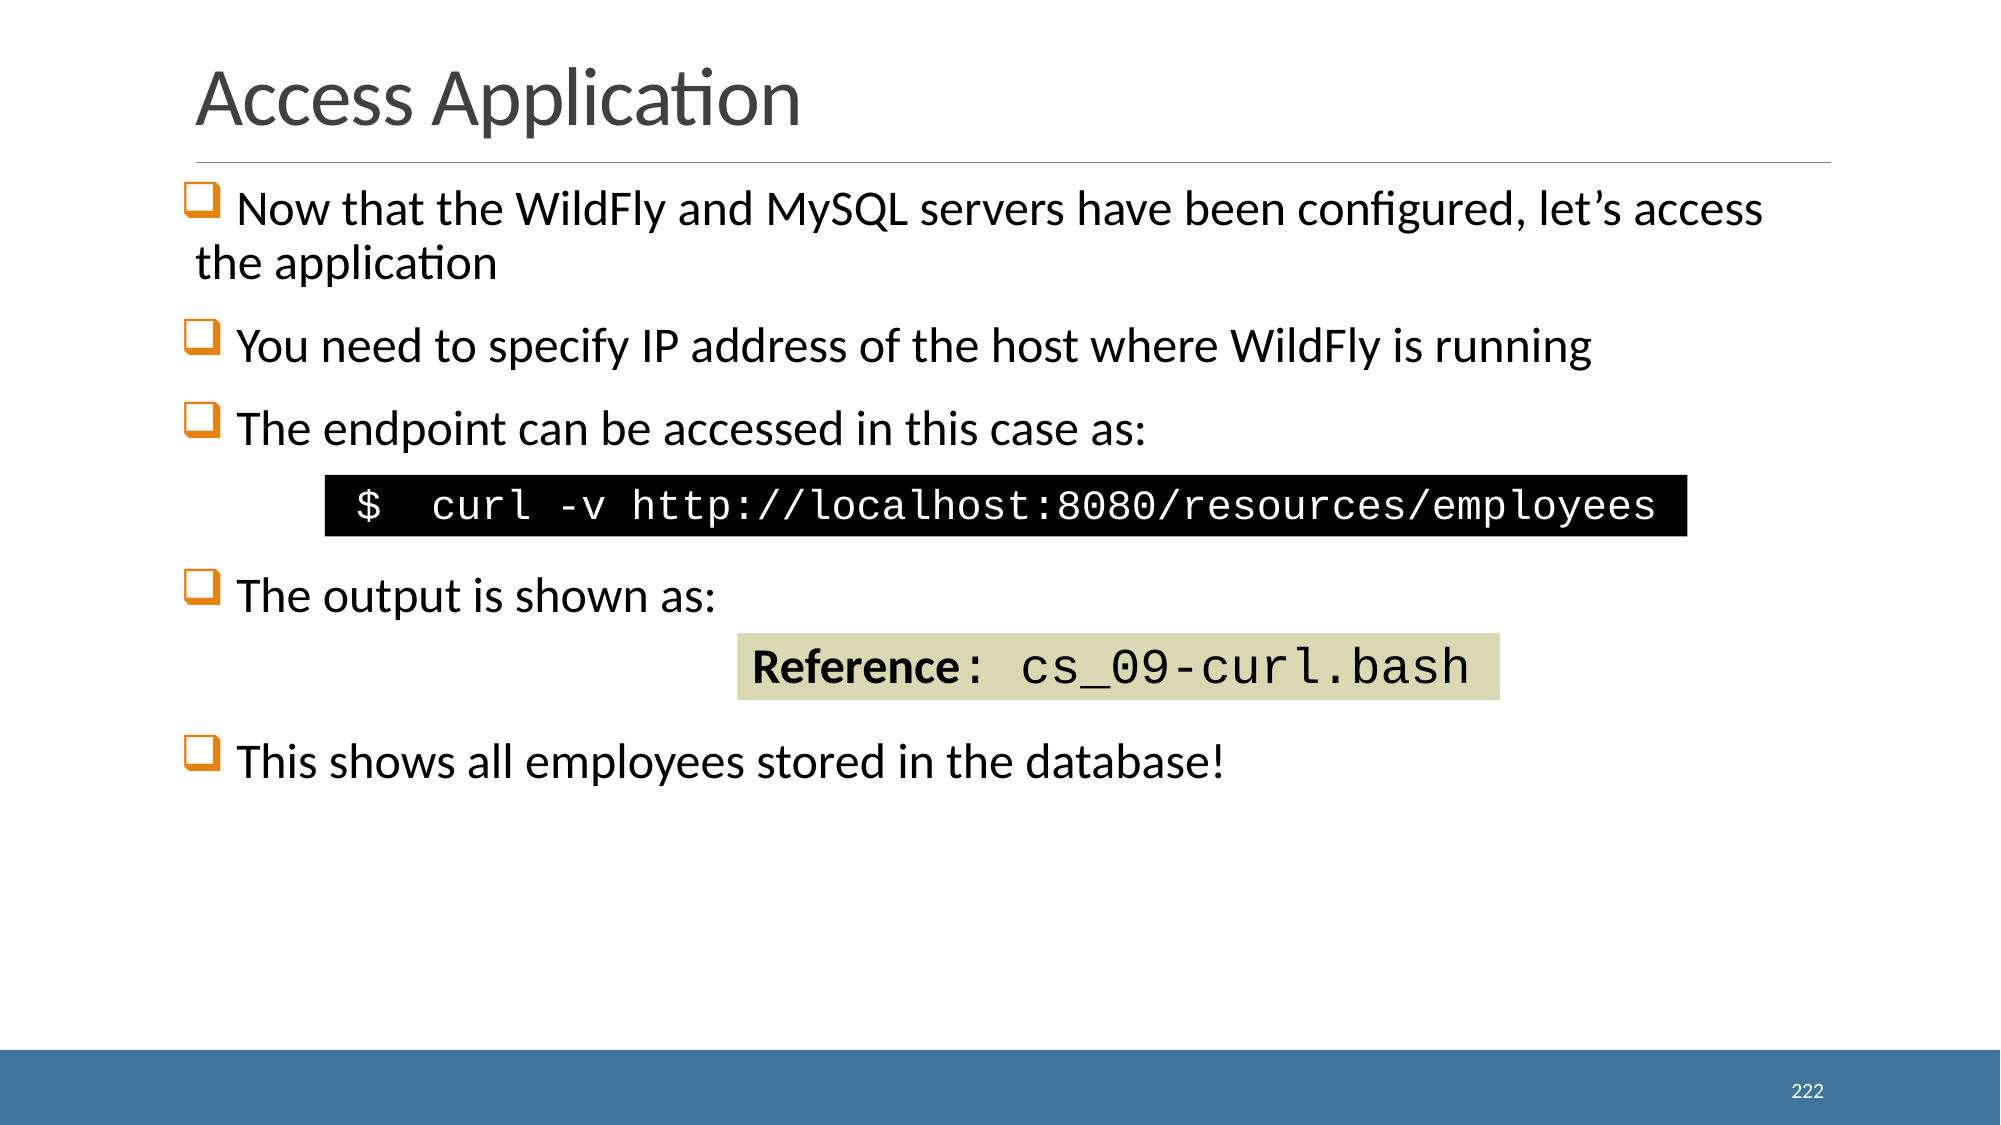

# Access Application
 Now that the WildFly and MySQL servers have been configured, let’s access the application
 You need to specify IP address of the host where WildFly is running
 The endpoint can be accessed in this case as:

 The output is shown as:

 This shows all employees stored in the database!

$  curl -v http://localhost:8080/resources/employees
Reference: cs_09-curl.bash

222